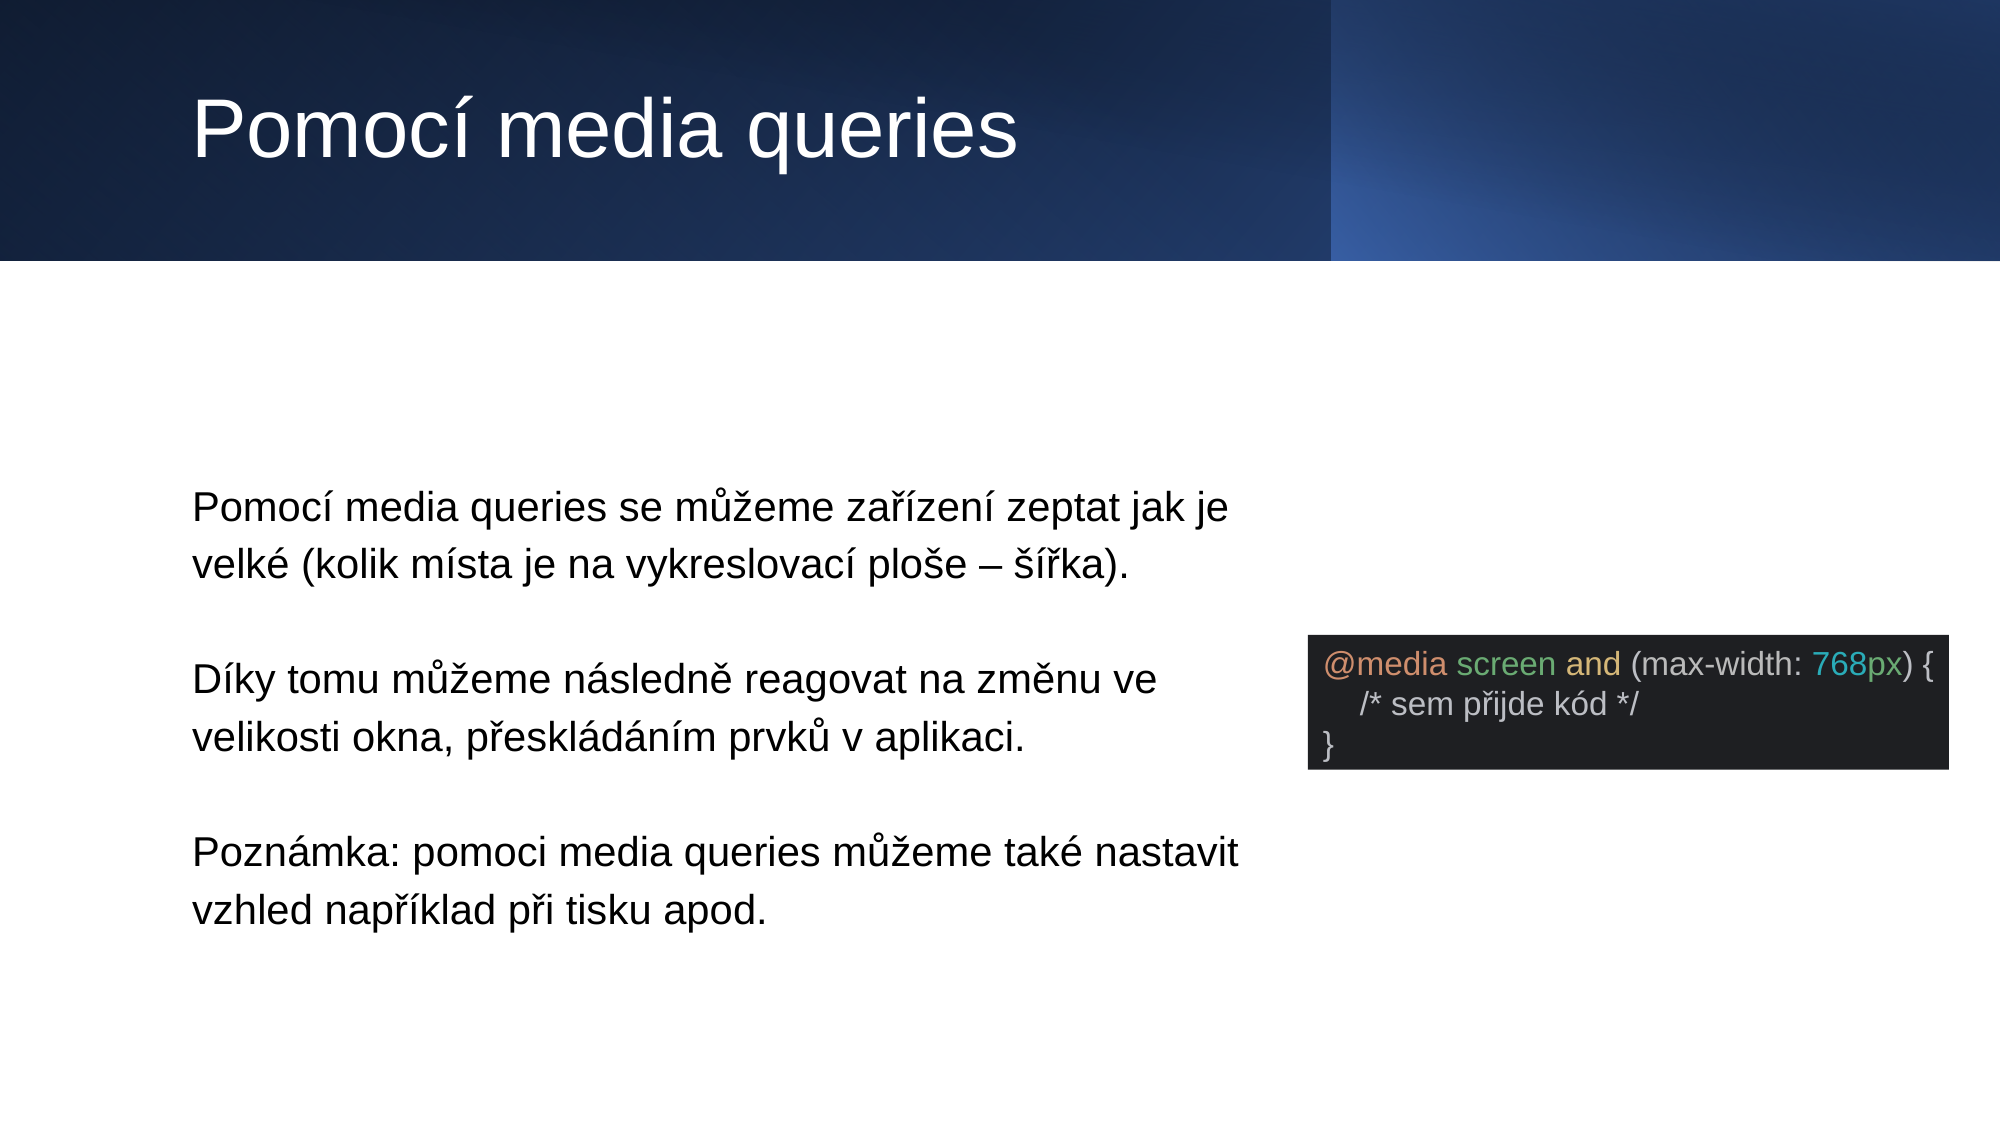

# Pomocí media queries
Pomocí media queries se můžeme zařízení zeptat jak je velké (kolik místa je na vykreslovací ploše – šířka).

Díky tomu můžeme následně reagovat na změnu ve velikosti okna, přeskládáním prvků v aplikaci.

Poznámka: pomoci media queries můžeme také nastavit vzhled například při tisku apod.
@media screen and (max-width: 768px) {
    /* sem přijde kód */
}